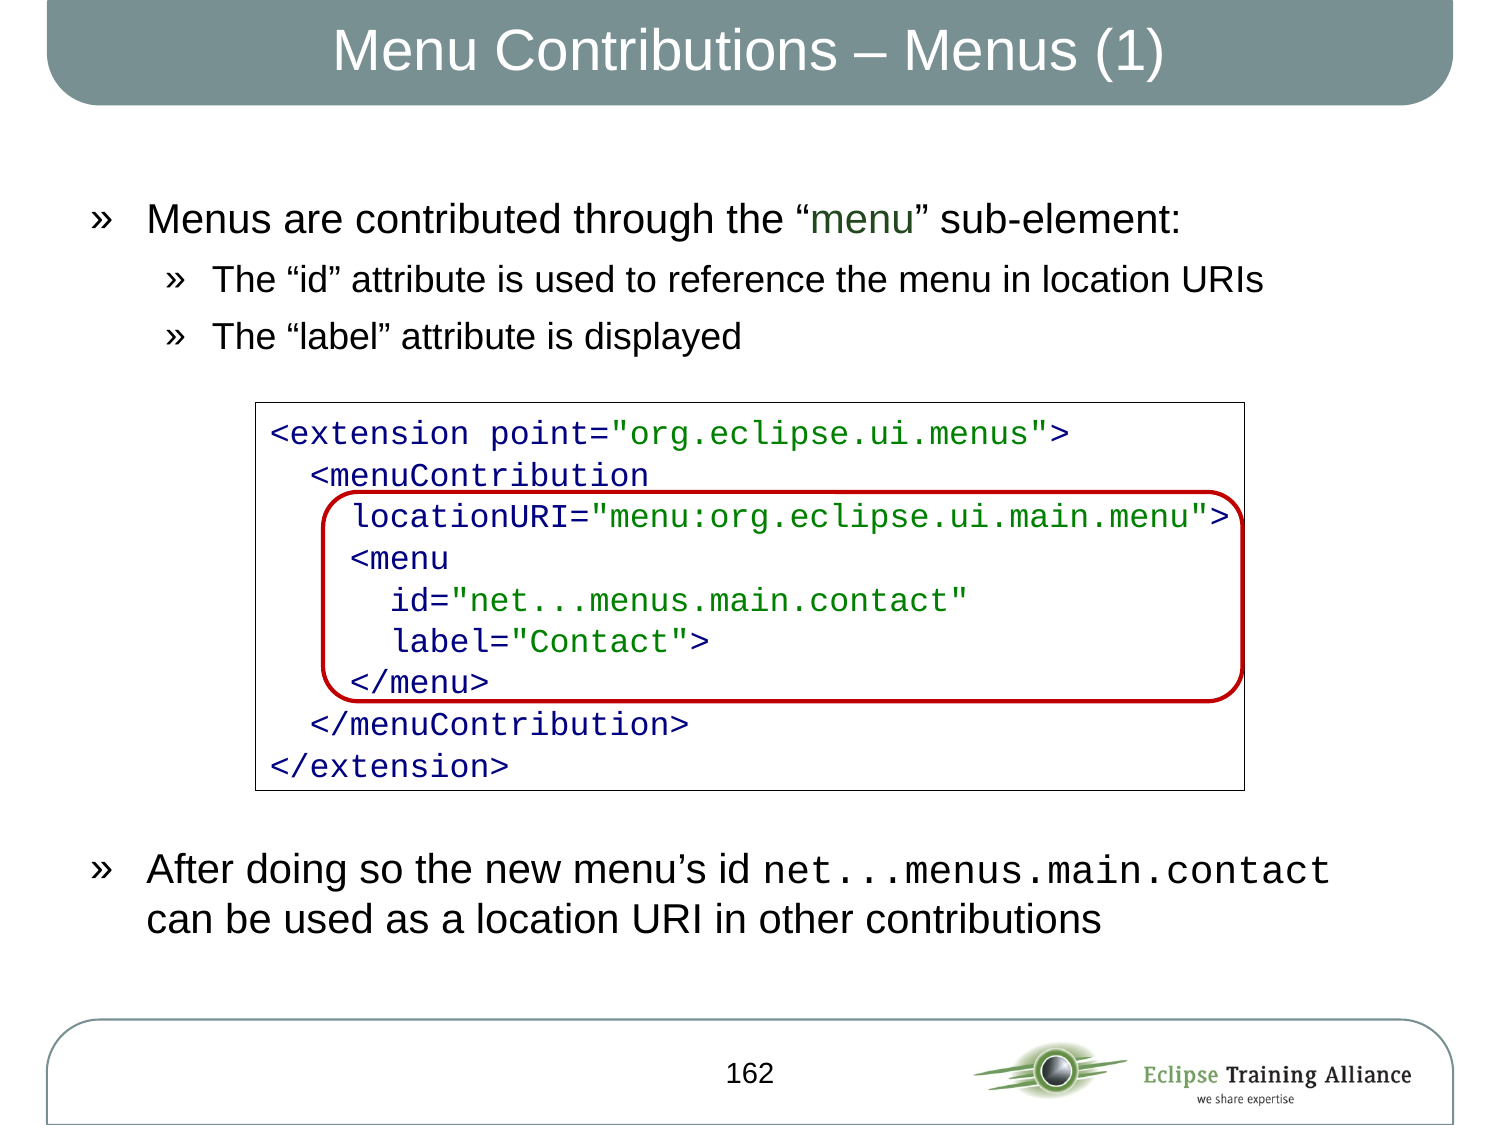

# Menu Contributions – Menus (1)
Menus are contributed through the “menu” sub-element:
The “id” attribute is used to reference the menu in location URIs
The “label” attribute is displayed

After doing so the new menu’s id net...menus.main.contact can be used as a location URI in other contributions
<extension point="org.eclipse.ui.menus">
  <menuContribution
    locationURI="menu:org.eclipse.ui.main.menu">
    <menu
      id="net...menus.main.contact"
      label="Contact">
    </menu>
  </menuContribution>
</extension>